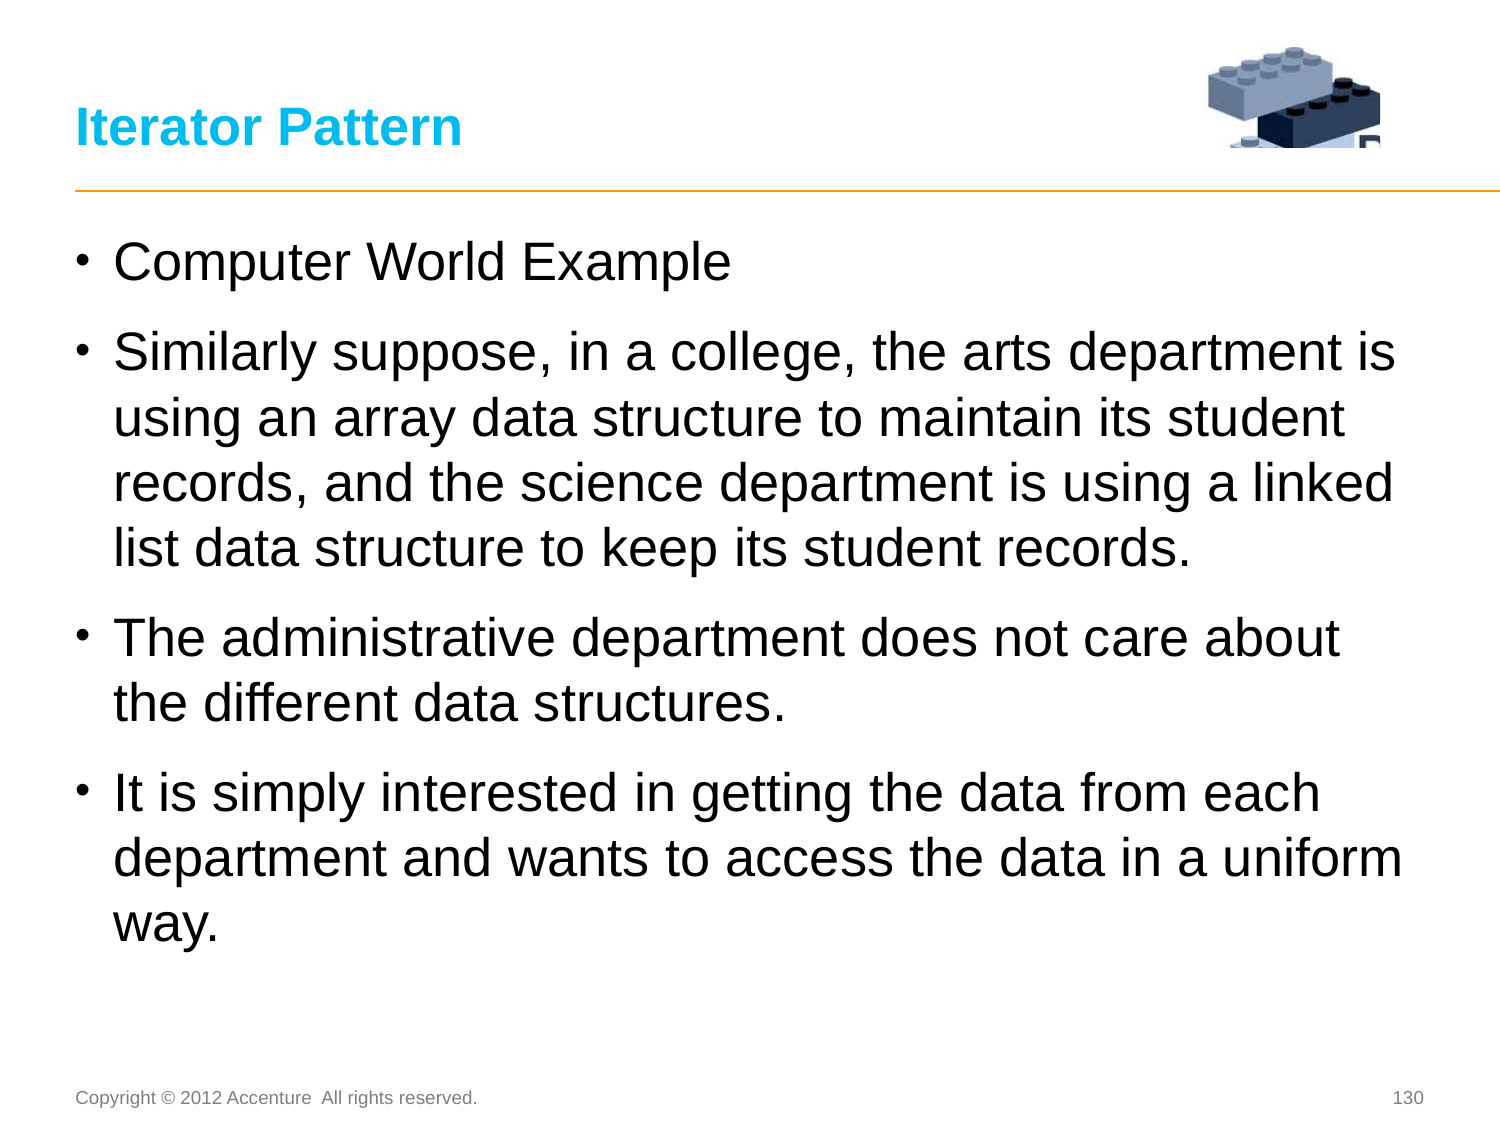

# Iterator Pattern
Computer World Example
Similarly suppose, in a college, the arts department is using an array data structure to maintain its student records, and the science department is using a linked list data structure to keep its student records.
The administrative department does not care about the different data structures.
It is simply interested in getting the data from each department and wants to access the data in a uniform way.